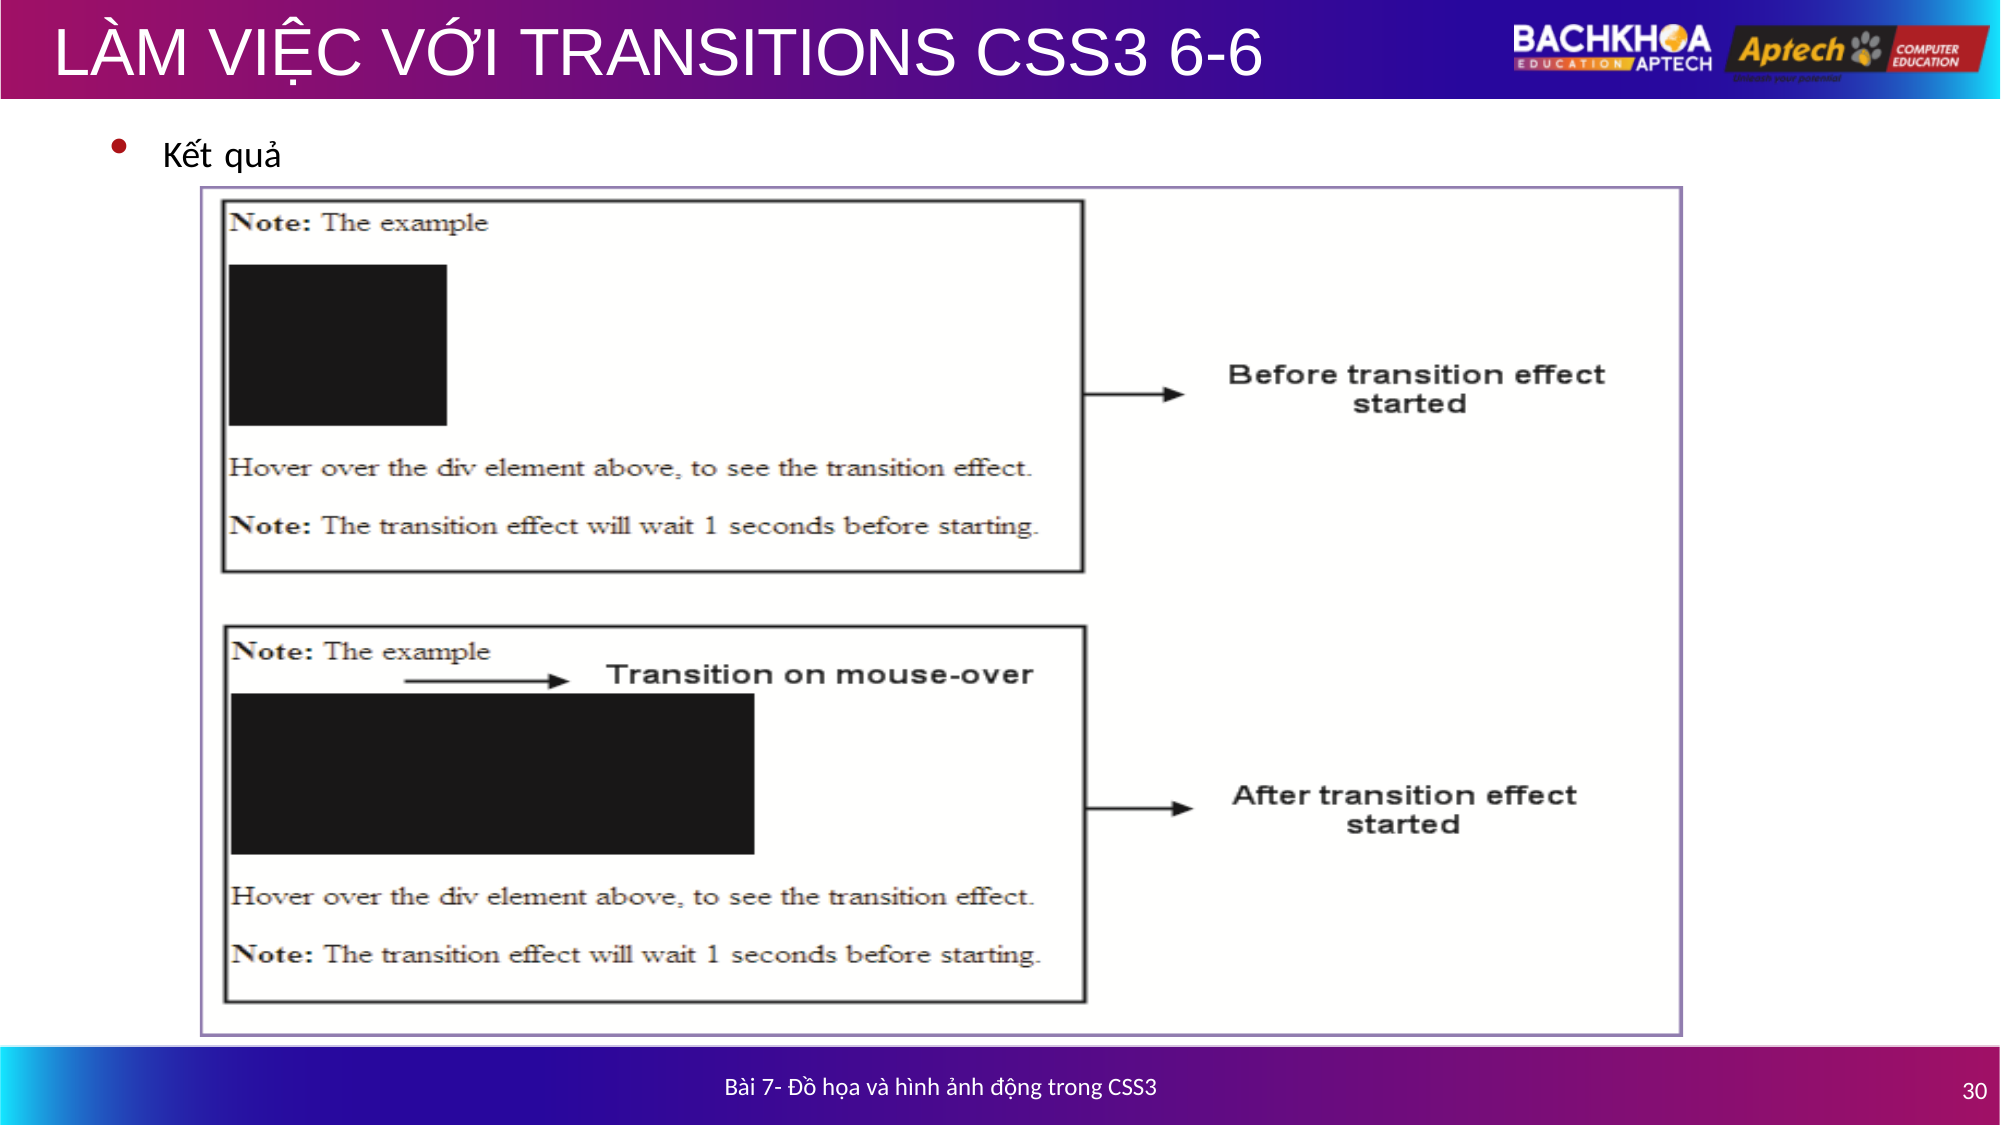

# LÀM VIỆC VỚI TRANSITIONS CSS3 6-6
Kết quả

Bài 7- Đồ họa và hình ảnh động trong CSS3
30